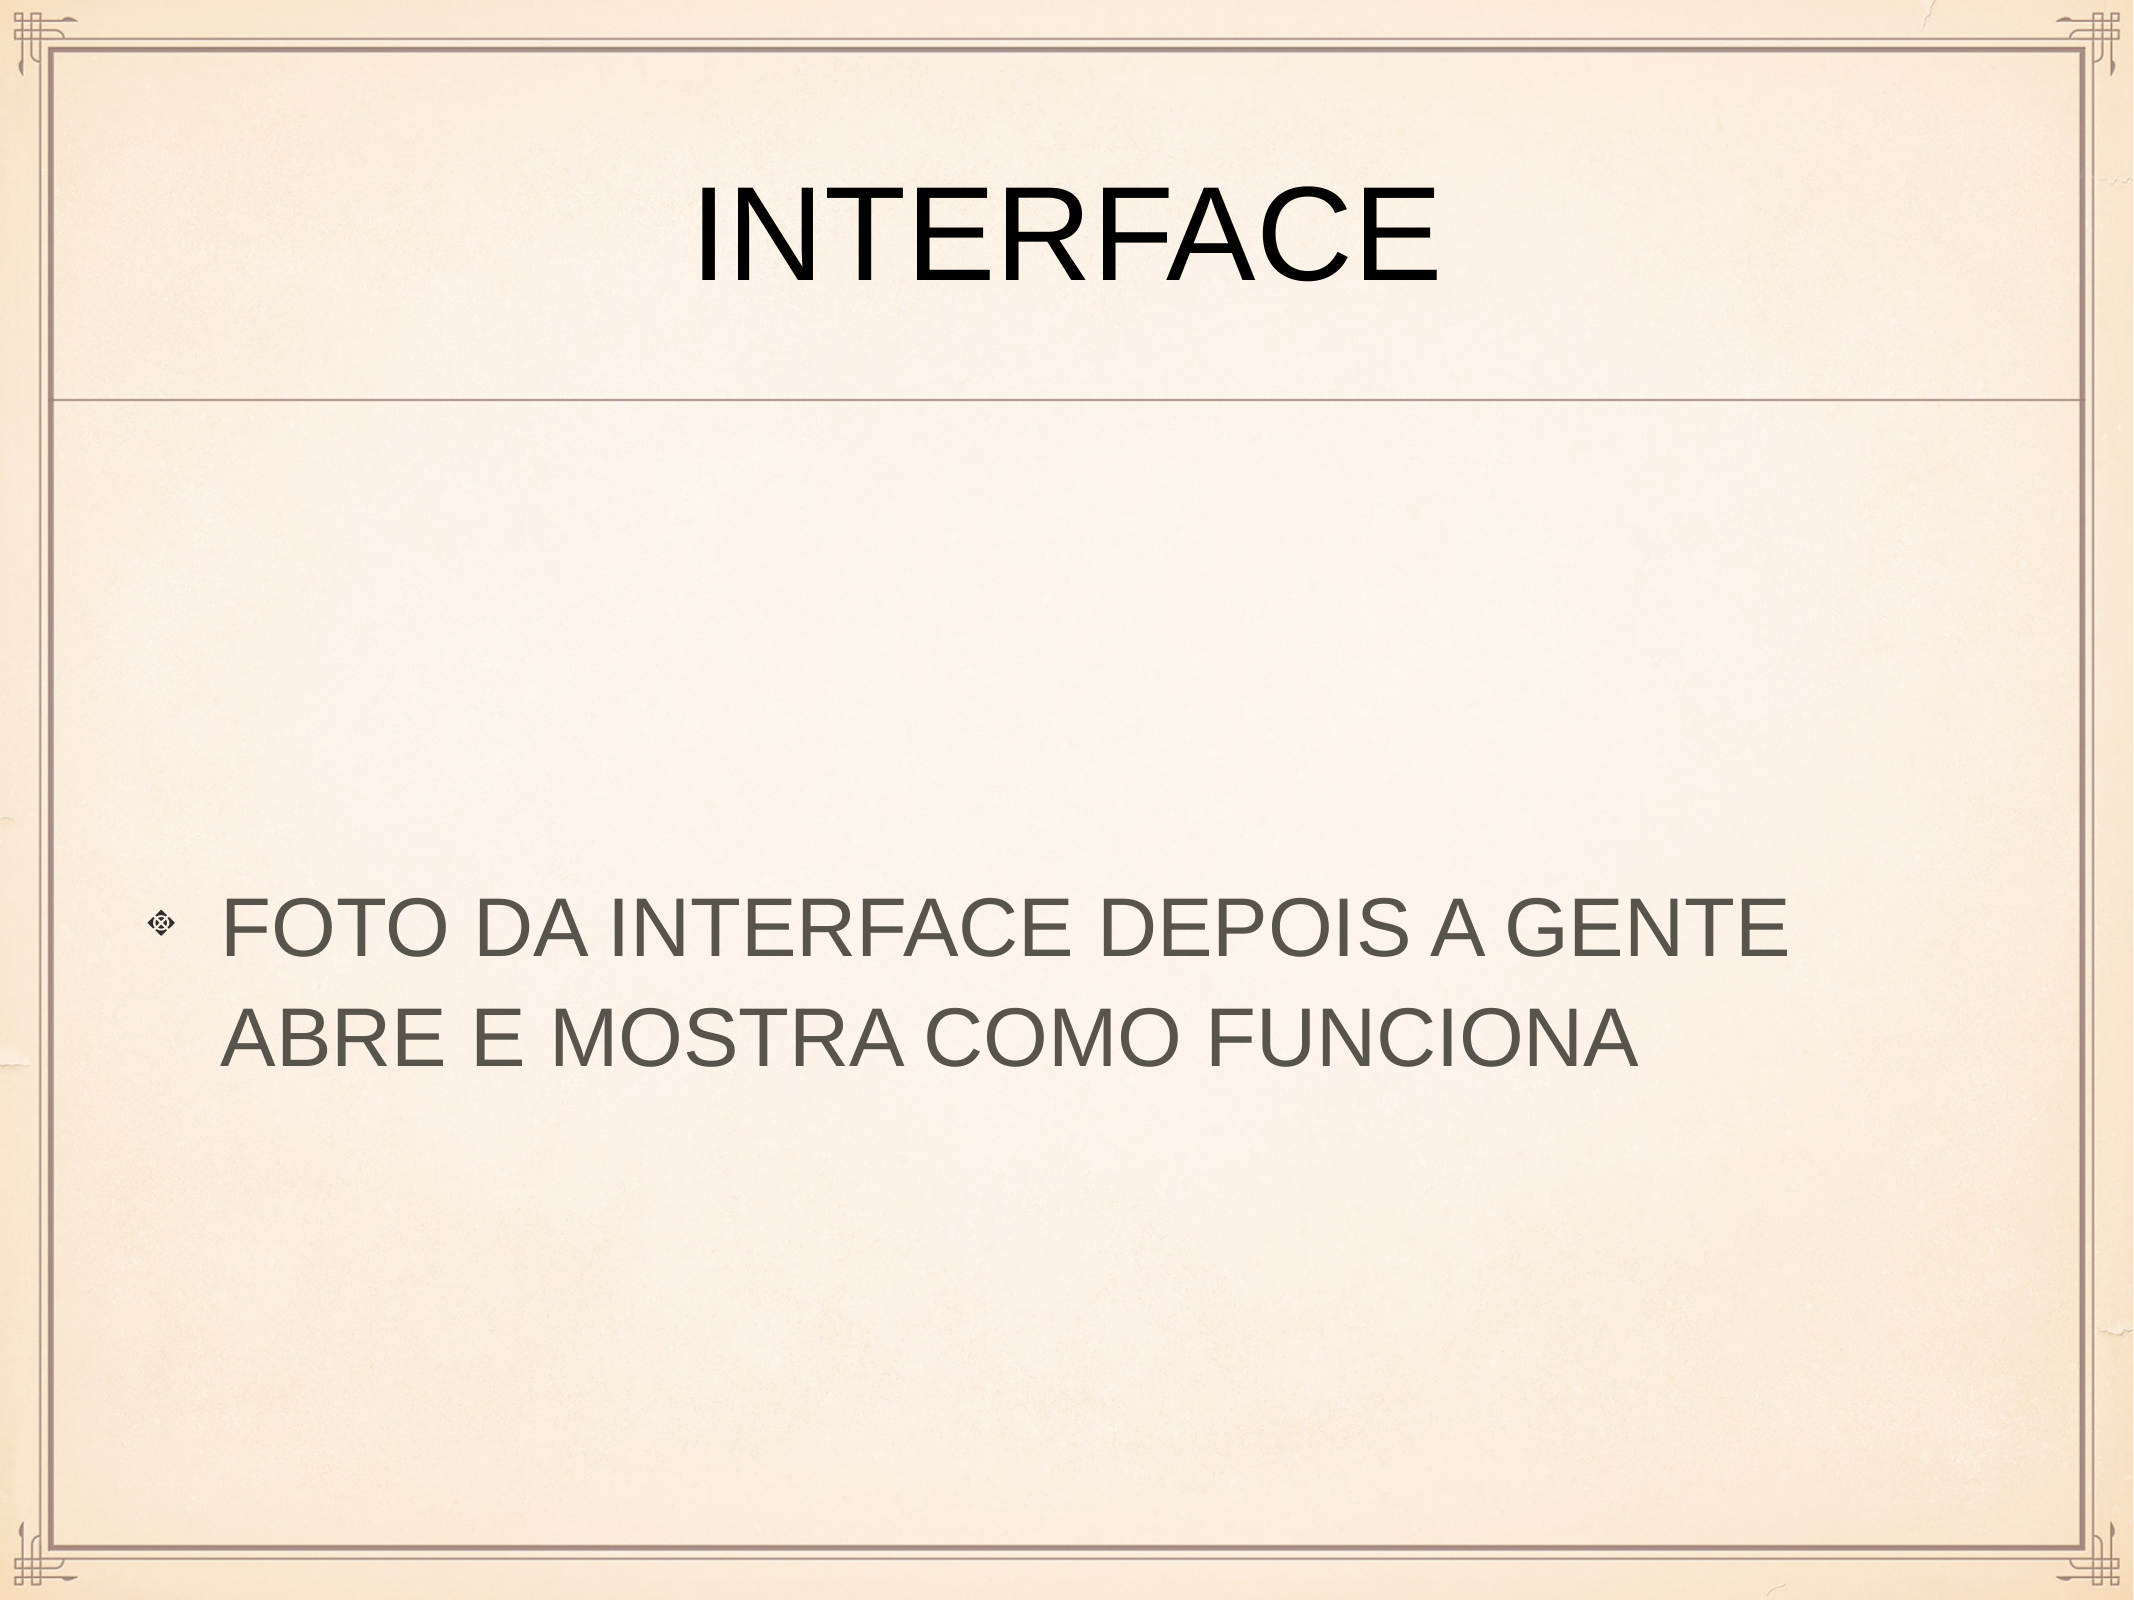

# Interface
FOTO DA INTERFACE DEPOIS A GENTE ABRE E MOSTRA COMO FUNCIONA